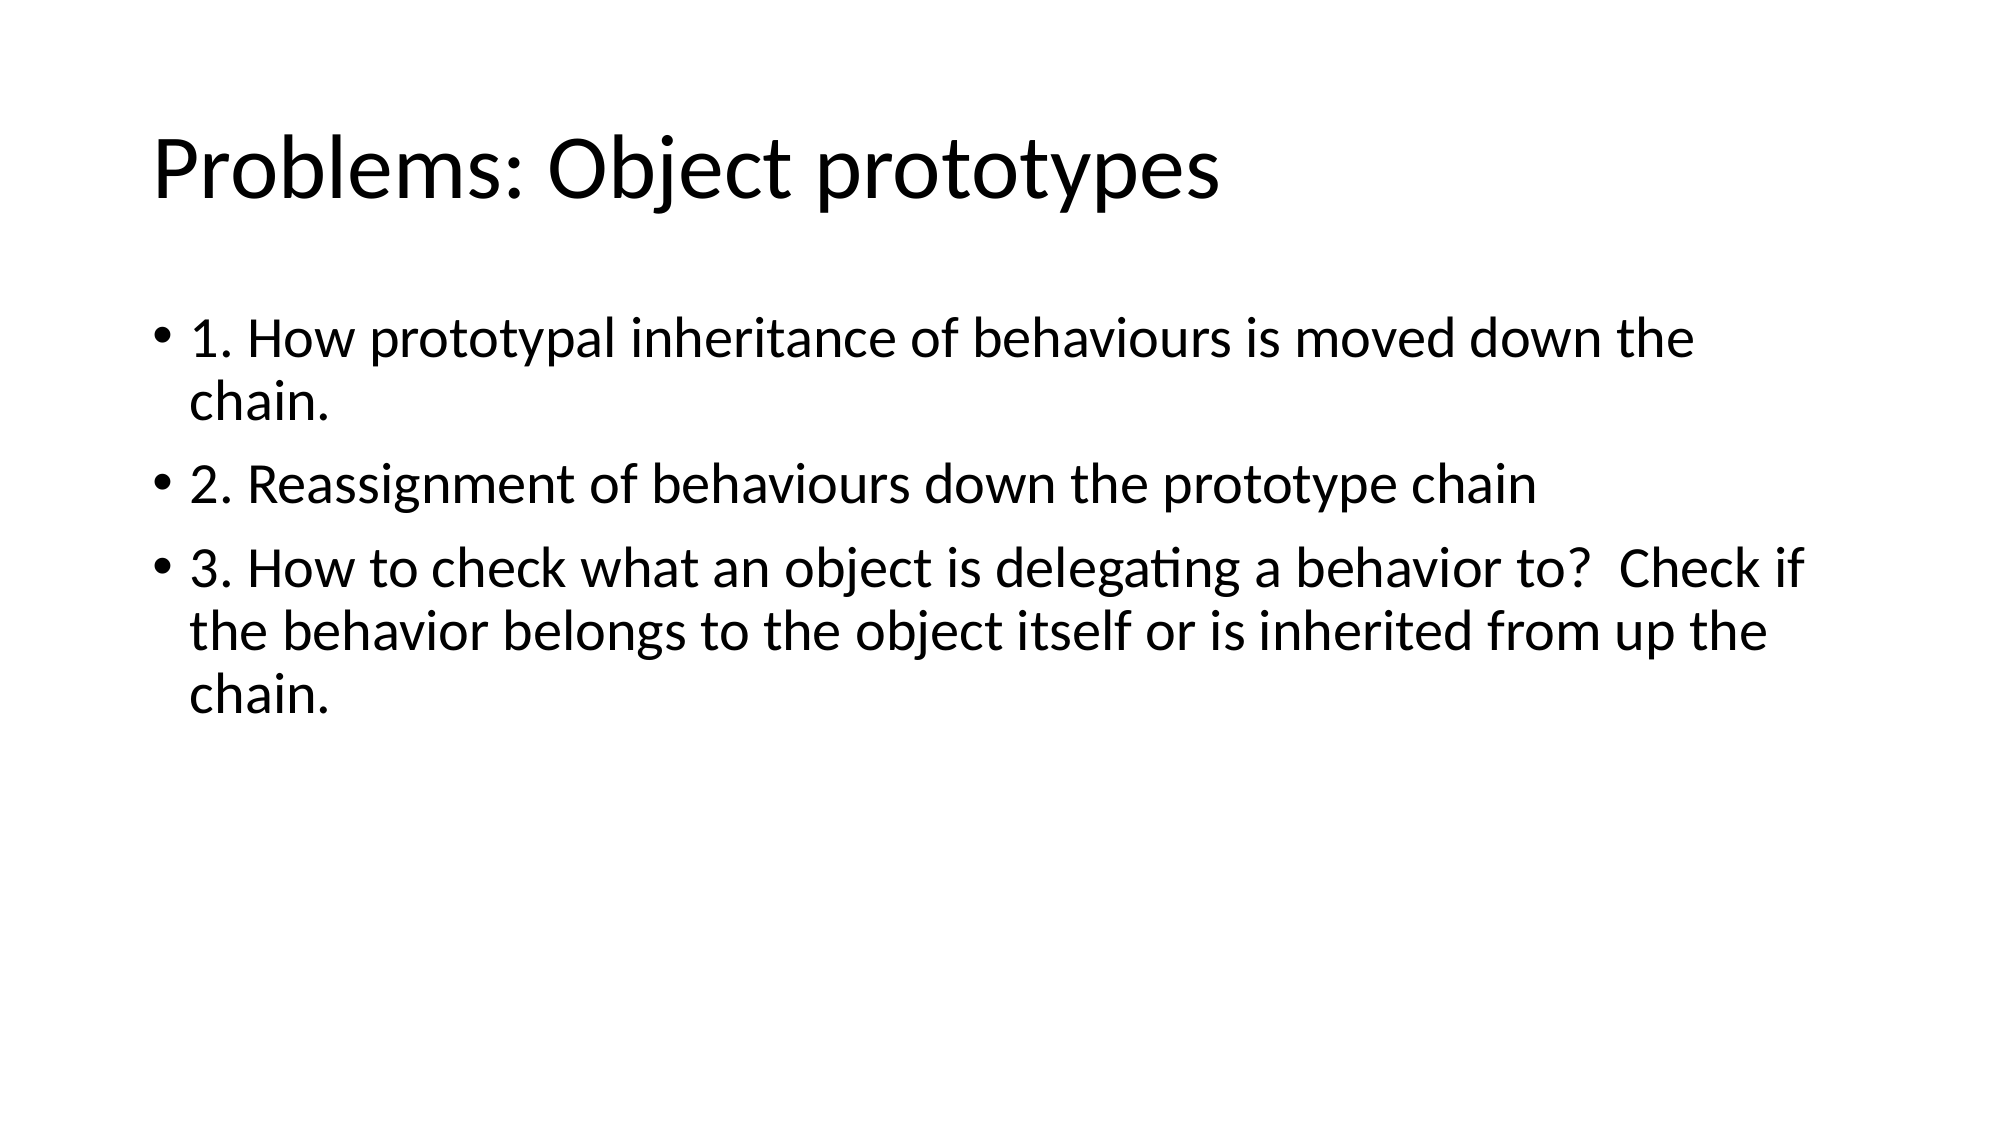

# Problems: Object prototypes
1. How prototypal inheritance of behaviours is moved down the chain.
2. Reassignment of behaviours down the prototype chain
3. How to check what an object is delegating a behavior to?  Check if the behavior belongs to the object itself or is inherited from up the chain.